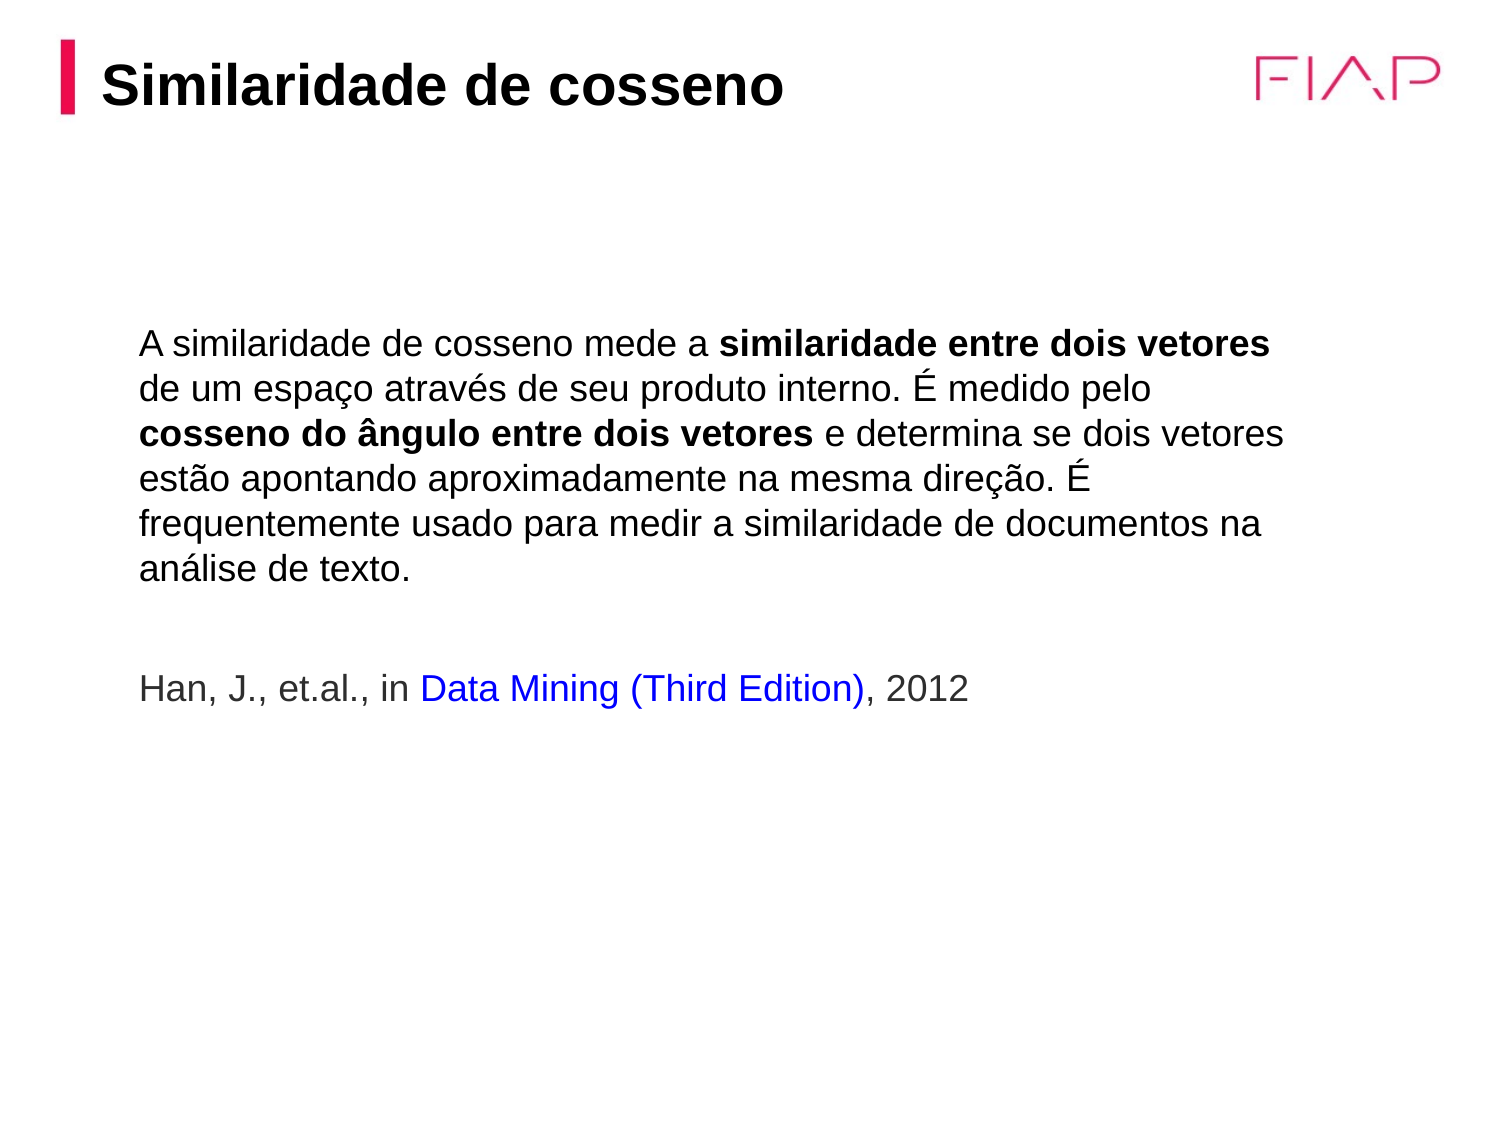

Similaridade de cosseno
A similaridade de cosseno mede a similaridade entre dois vetores de um espaço através de seu produto interno. É medido pelo cosseno do ângulo entre dois vetores e determina se dois vetores estão apontando aproximadamente na mesma direção. É frequentemente usado para medir a similaridade de documentos na análise de texto.
Han, J., et.al., in Data Mining (Third Edition), 2012